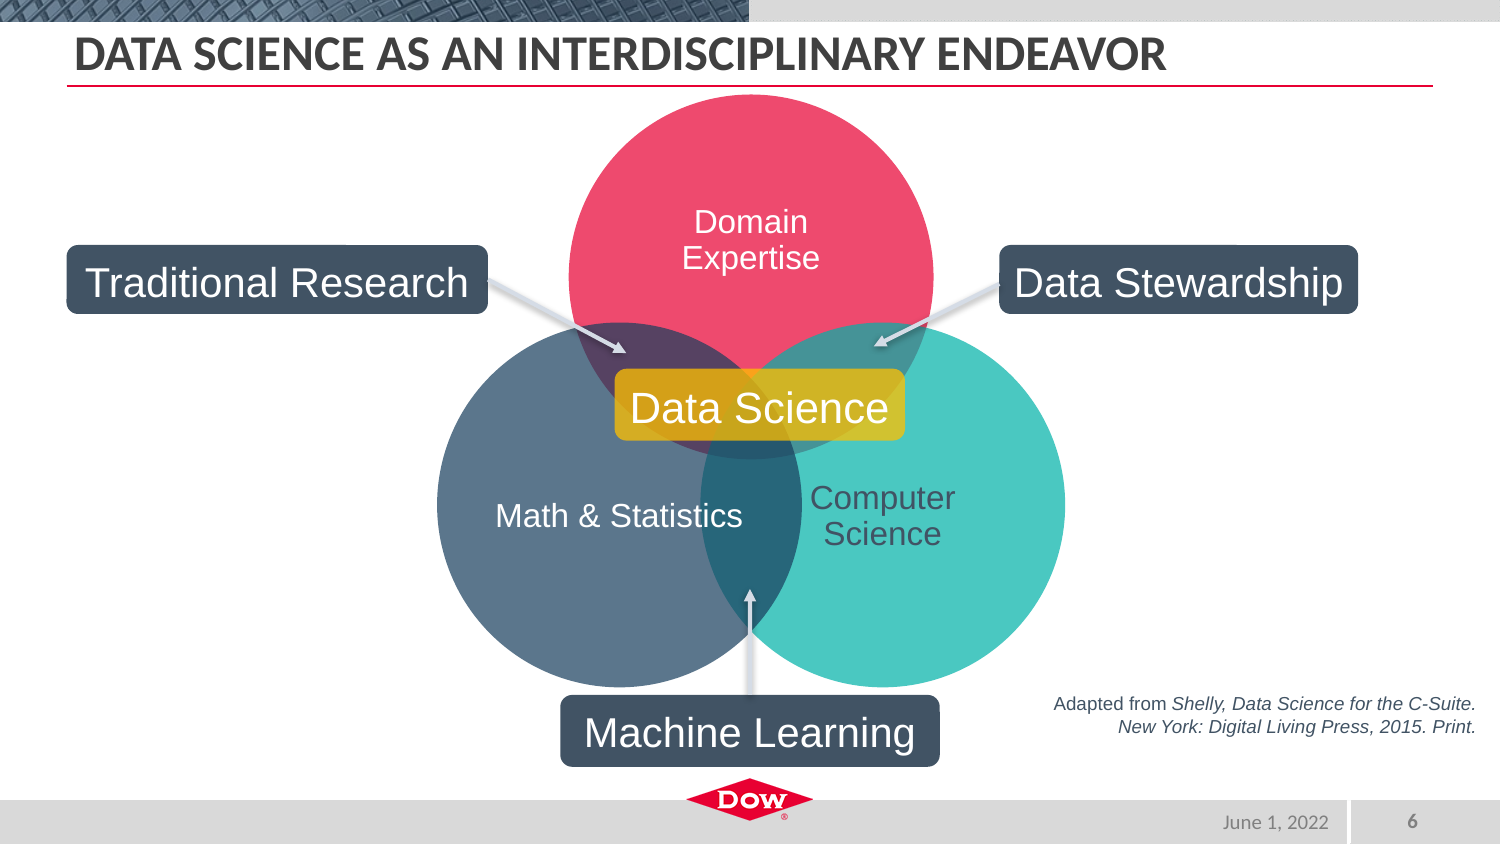

# Data Science as an Interdisciplinary Endeavor
Domain Expertise
Computer Science
Math & Statistics
Traditional Research
Data Stewardship
Data Science
Adapted from Shelly, Data Science for the C-Suite. New York: Digital Living Press, 2015. Print.
Machine Learning
6
June 1, 2022